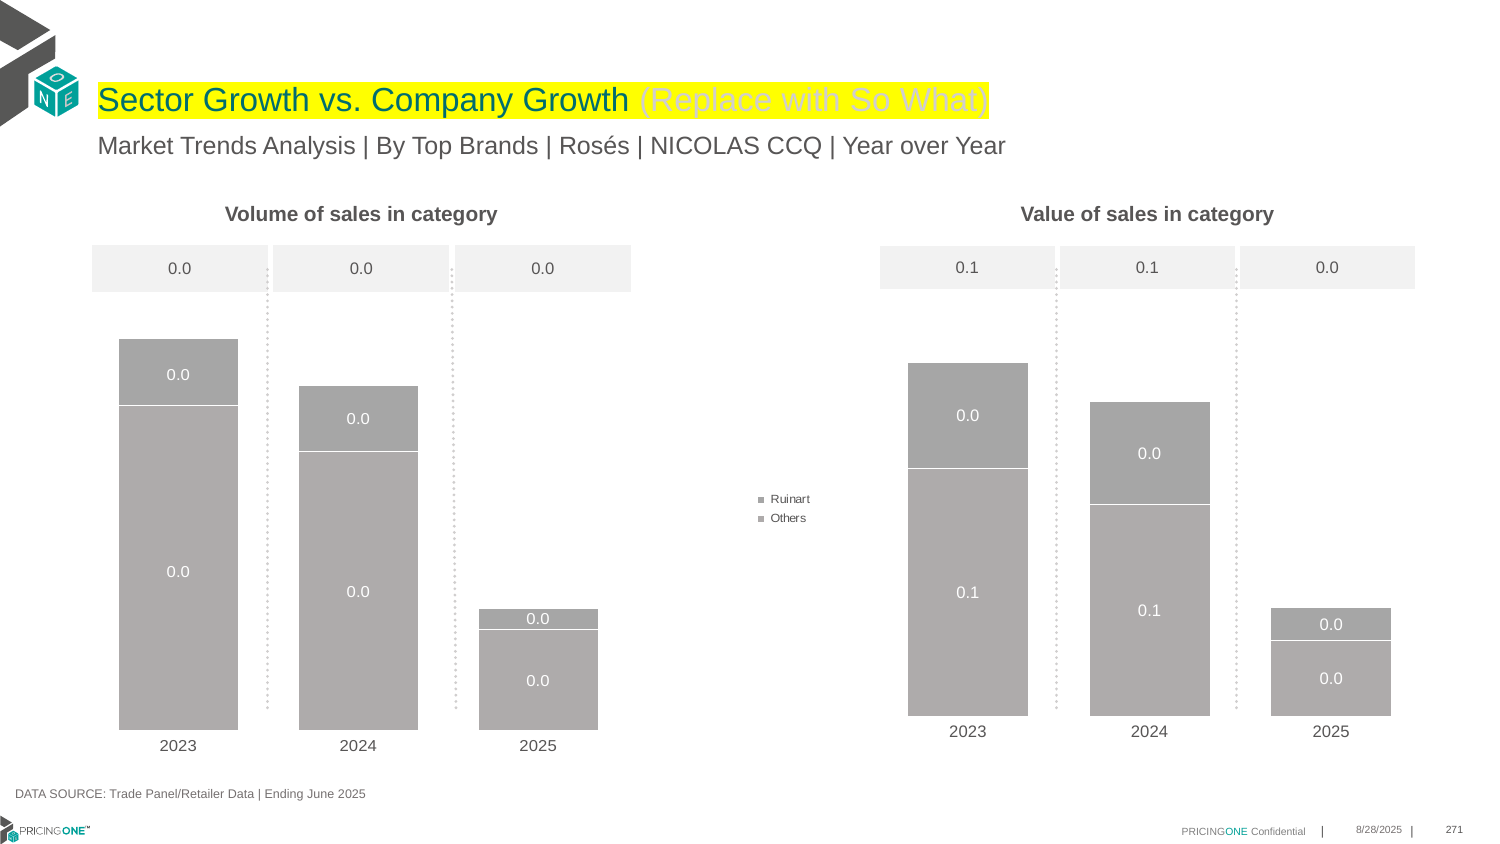

# Sector Growth vs. Company Growth (Replace with So What)
Market Trends Analysis | By Top Brands | Rosés | NICOLAS CCQ | Year over Year
| Value of sales in category |  |  |
| --- | --- | --- |
| 0.1 | 0.1 | 0.0 |
| Volume of sales in category |  |  |
| --- | --- | --- |
| 0.0 | 0.0 | 0.0 |

### Chart

| Category | Others | Ruinart |
|---|---|---|
| 2023 | 0.071024 | 0.030316 |
| 2024 | 0.0606 | 0.029591 |
| 2025 | 0.021676 | 0.009326 |

### Chart

| Category | Others | Ruinart |
|---|---|---|
| 2023 | 0.001199 | 0.000249 |
| 2024 | 0.00103 | 0.000245 |
| 2025 | 0.000374 | 7.6e-05 |
DATA SOURCE: Trade Panel/Retailer Data | Ending June 2025

8/28/2025
271